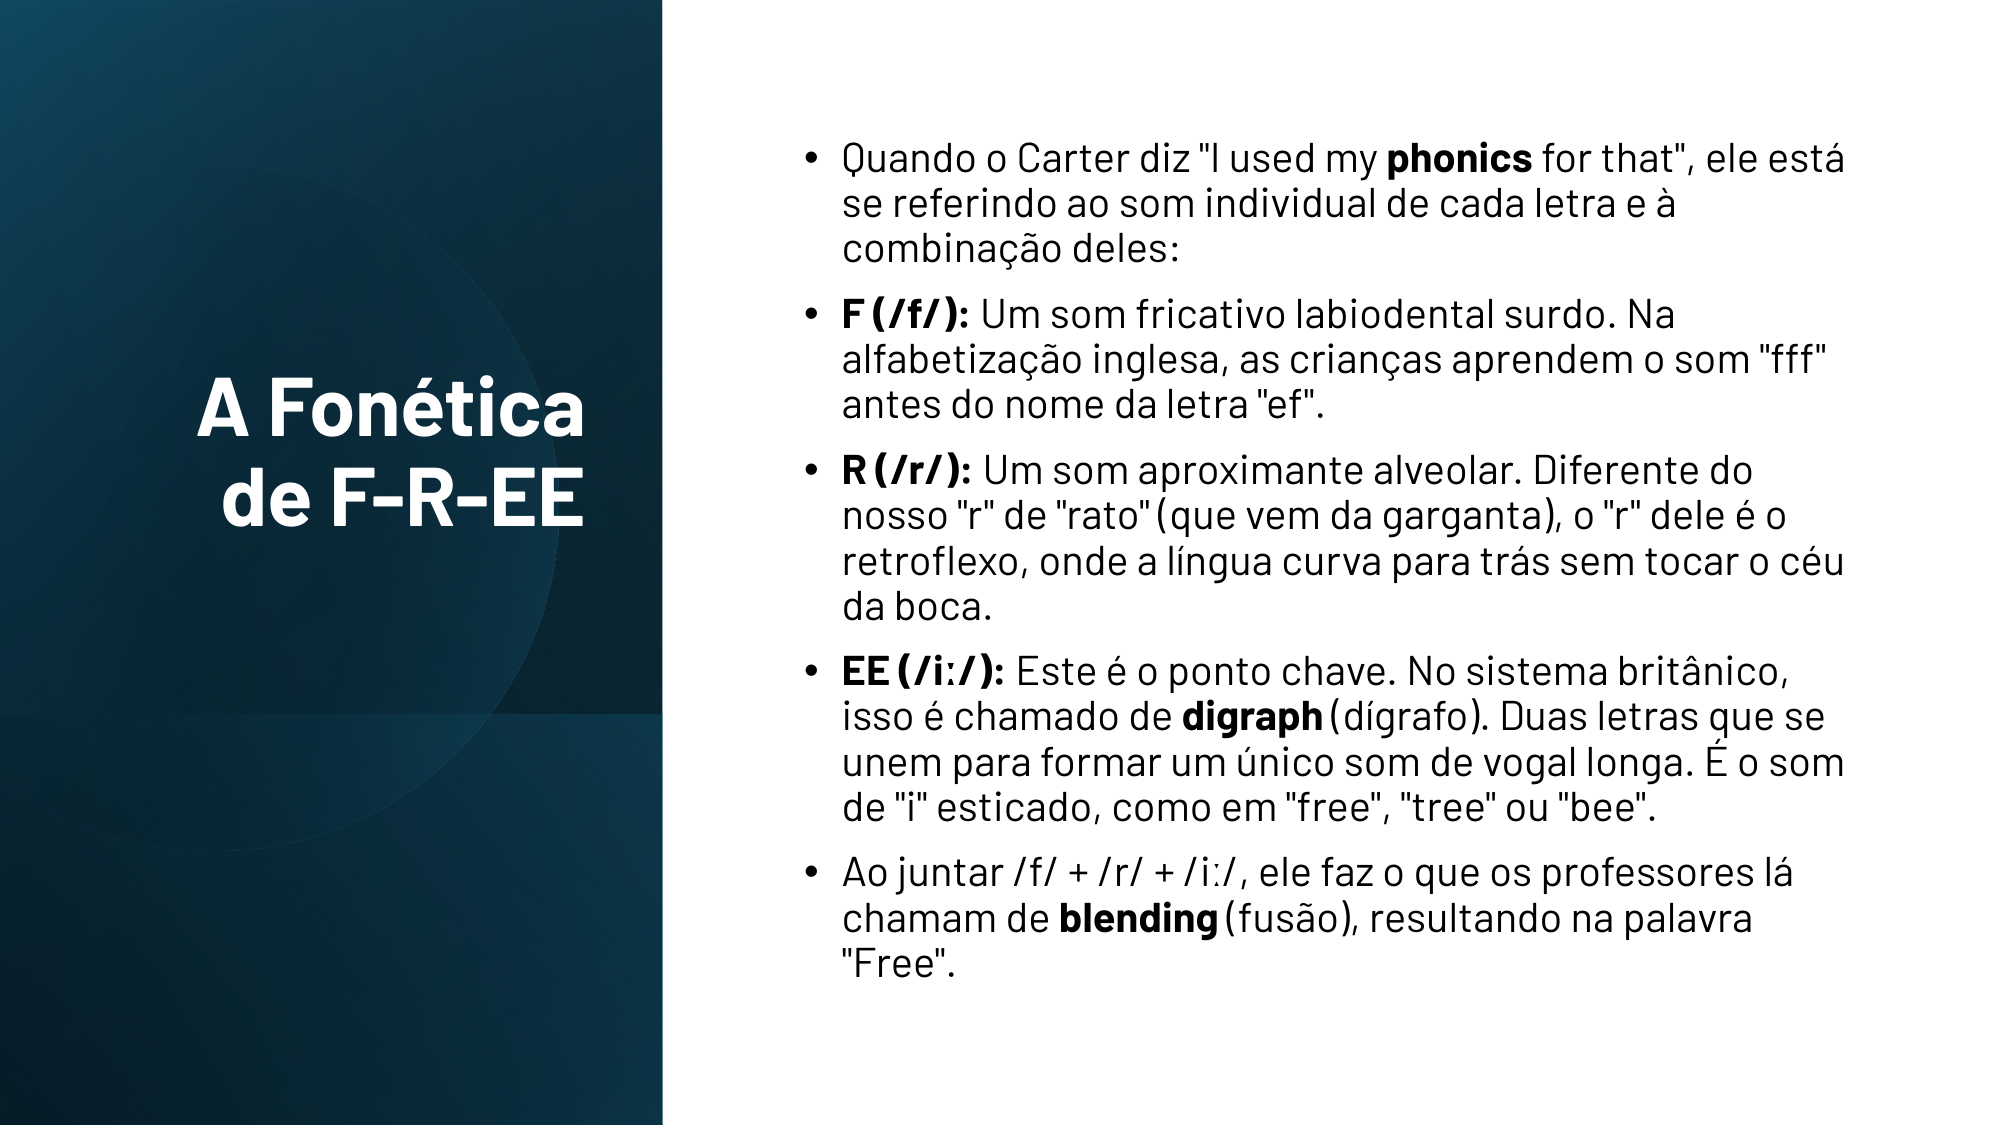

# A Fonética de F-R-EE
Quando o Carter diz "I used my phonics for that", ele está se referindo ao som individual de cada letra e à combinação deles:
F (/f/): Um som fricativo labiodental surdo. Na alfabetização inglesa, as crianças aprendem o som "fff" antes do nome da letra "ef".
R (/r/): Um som aproximante alveolar. Diferente do nosso "r" de "rato" (que vem da garganta), o "r" dele é o retroflexo, onde a língua curva para trás sem tocar o céu da boca.
EE (/iː/): Este é o ponto chave. No sistema britânico, isso é chamado de digraph (dígrafo). Duas letras que se unem para formar um único som de vogal longa. É o som de "i" esticado, como em "free", "tree" ou "bee".
Ao juntar /f/ + /r/ + /iː/, ele faz o que os professores lá chamam de blending (fusão), resultando na palavra "Free".